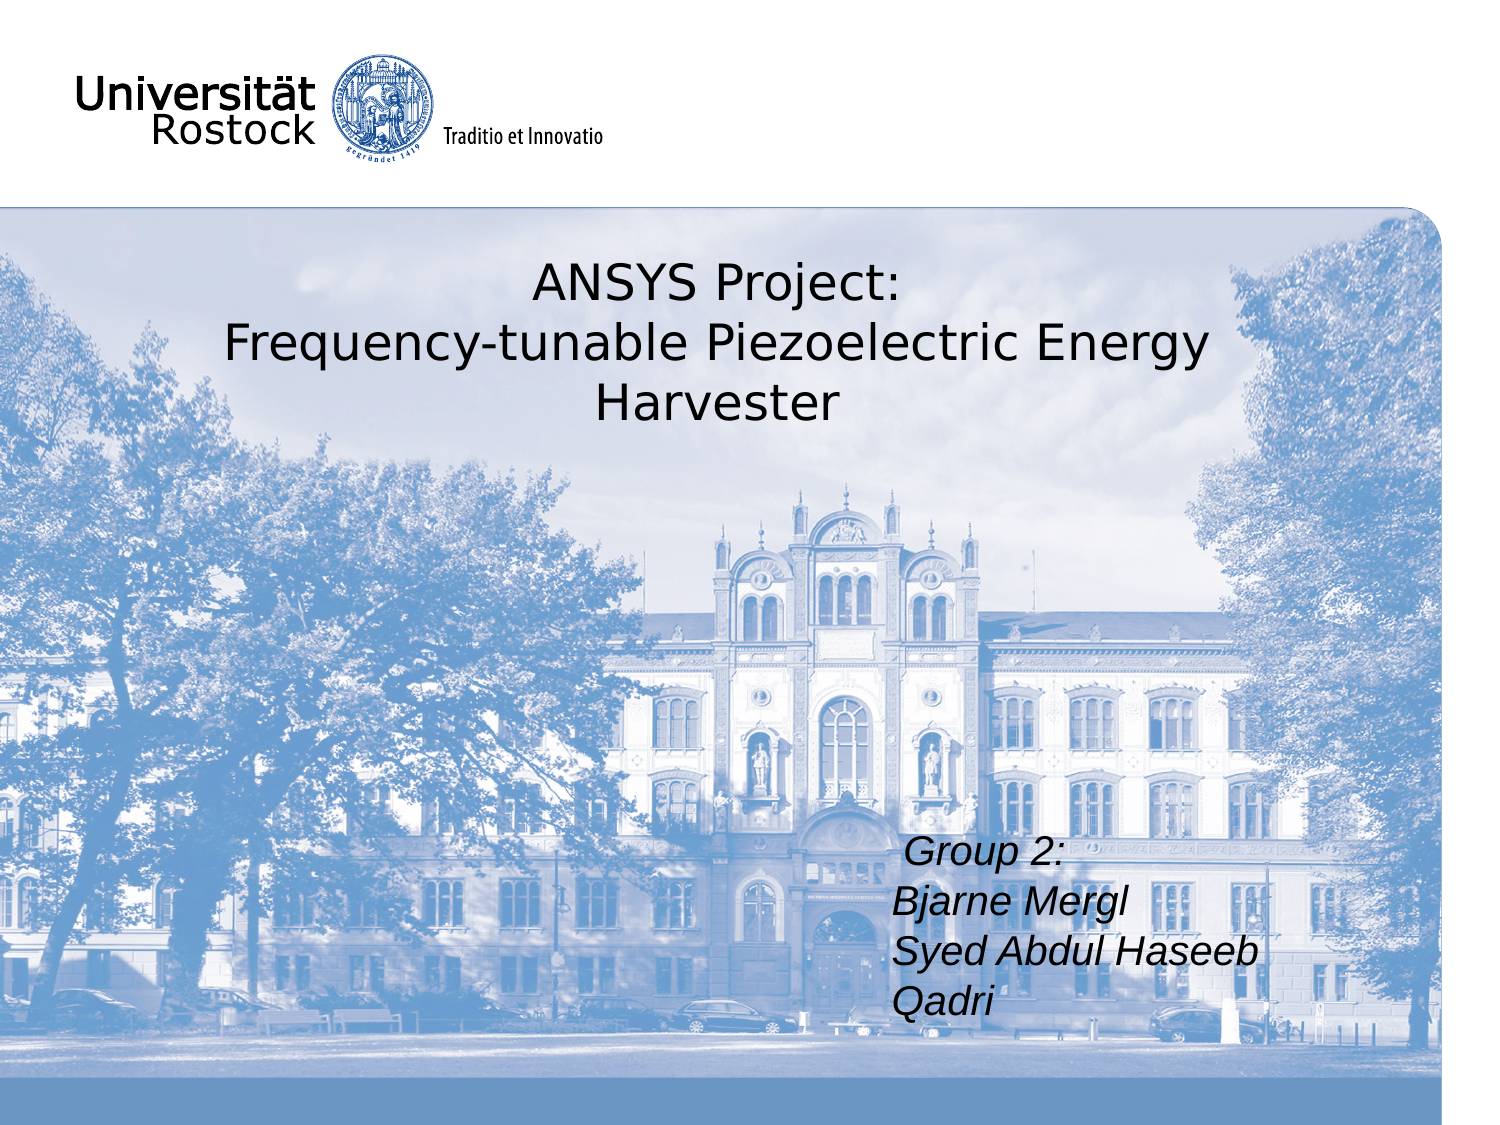

ANSYS Project:
Frequency-tunable Piezoelectric Energy Harvester
 Group 2:
Bjarne Mergl
Syed Abdul Haseeb Qadri